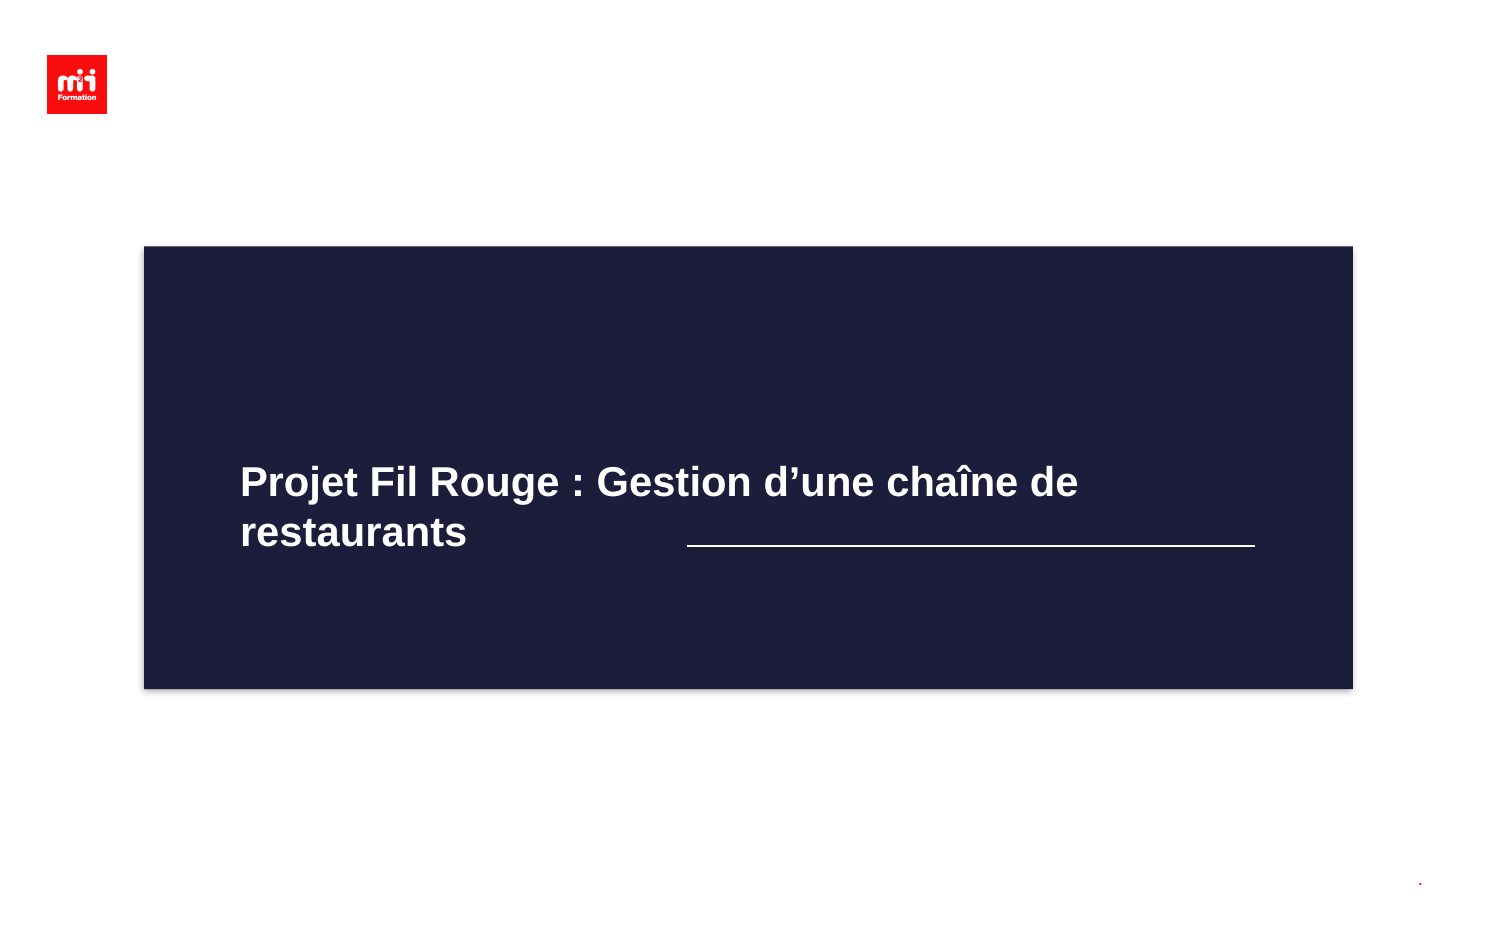

# Projet Fil Rouge : Gestion d’une chaîne de restaurants